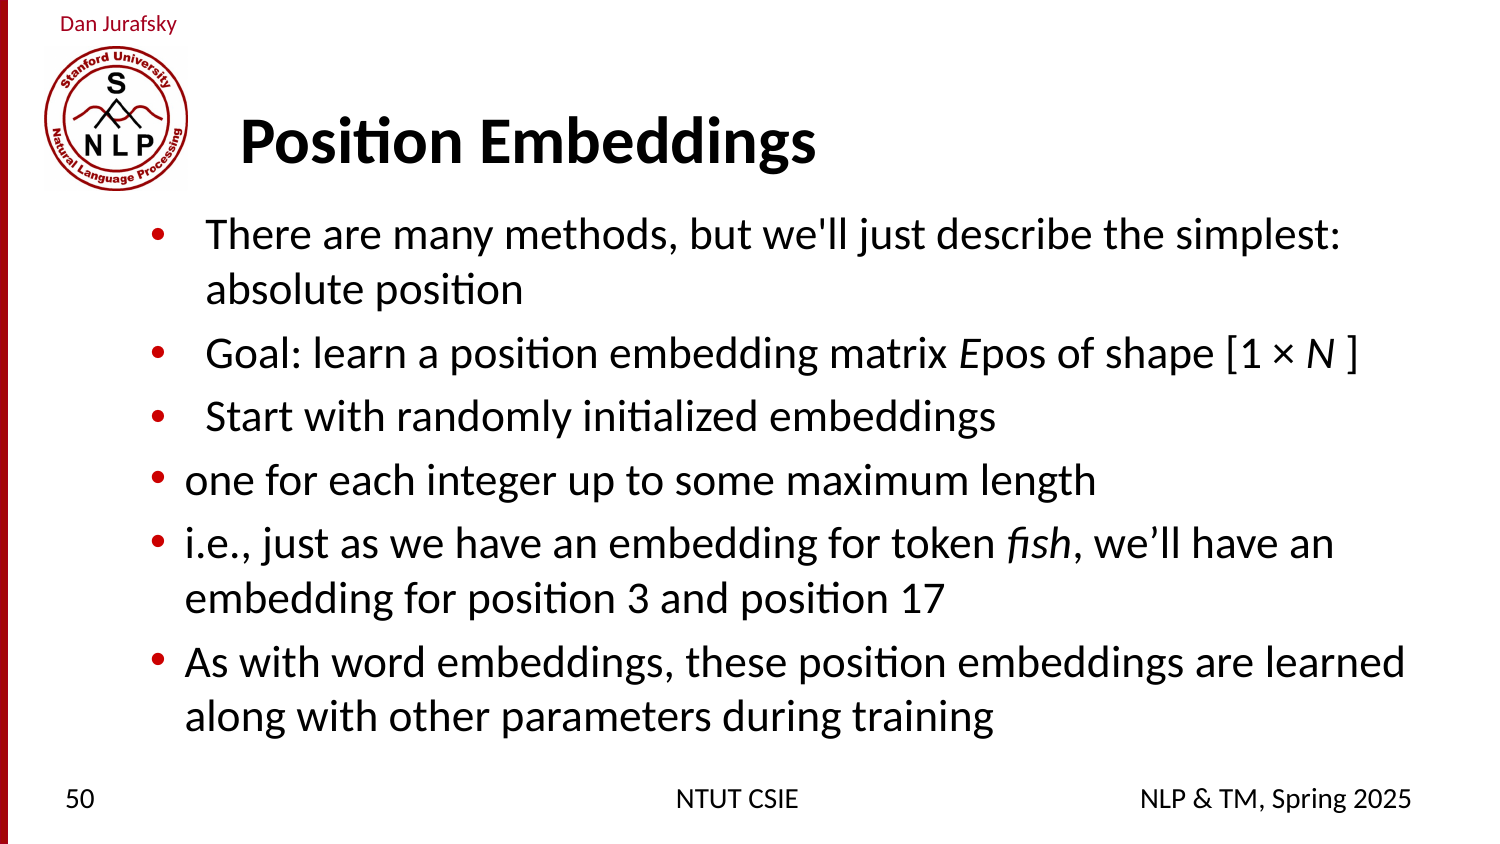

# Position Embeddings
There are many methods, but we'll just describe the simplest: absolute position
Goal: learn a position embedding matrix Epos of shape [1 × N ]
Start with randomly initialized embeddings
one for each integer up to some maximum length
i.e., just as we have an embedding for token fish, we’ll have an embedding for position 3 and position 17
As with word embeddings, these position embeddings are learned along with other parameters during training

50
NTUT CSIE
NLP & TM, Spring 2025